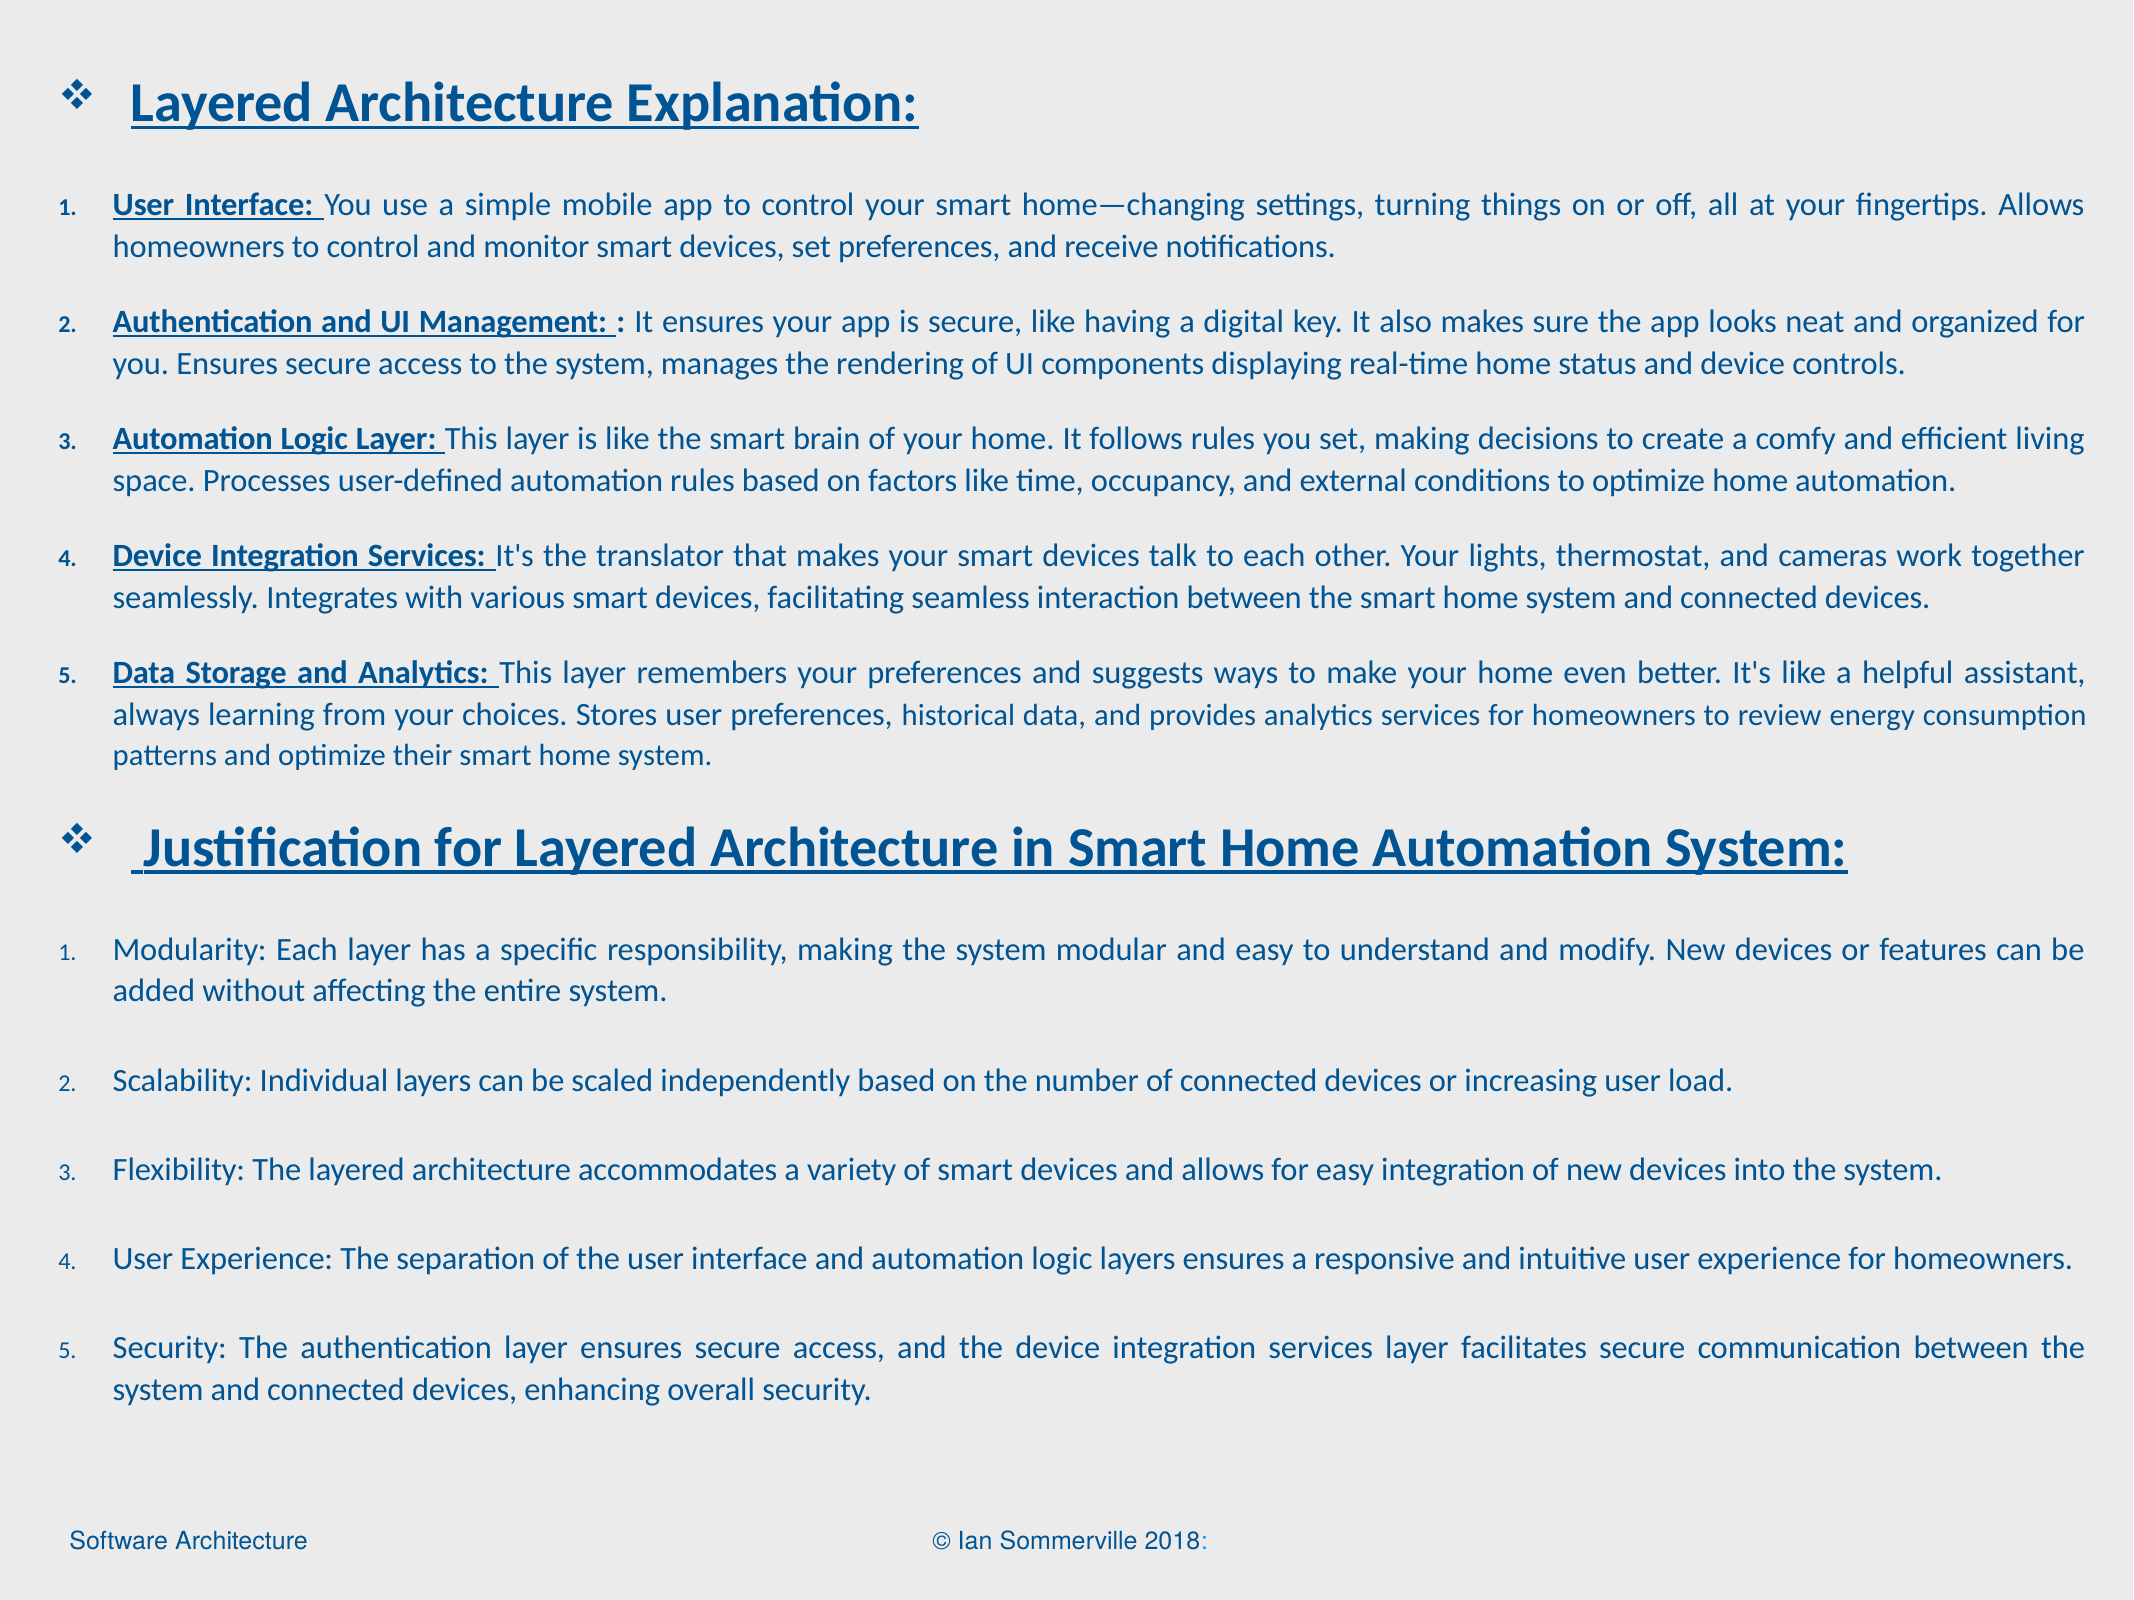

Layered Architecture Explanation:
User Interface: You use a simple mobile app to control your smart home—changing settings, turning things on or off, all at your fingertips. Allows homeowners to control and monitor smart devices, set preferences, and receive notifications.
Authentication and UI Management: : It ensures your app is secure, like having a digital key. It also makes sure the app looks neat and organized for you. Ensures secure access to the system, manages the rendering of UI components displaying real-time home status and device controls.
Automation Logic Layer: This layer is like the smart brain of your home. It follows rules you set, making decisions to create a comfy and efficient living space. Processes user-defined automation rules based on factors like time, occupancy, and external conditions to optimize home automation.
Device Integration Services: It's the translator that makes your smart devices talk to each other. Your lights, thermostat, and cameras work together seamlessly. Integrates with various smart devices, facilitating seamless interaction between the smart home system and connected devices.
Data Storage and Analytics: This layer remembers your preferences and suggests ways to make your home even better. It's like a helpful assistant, always learning from your choices. Stores user preferences, historical data, and provides analytics services for homeowners to review energy consumption patterns and optimize their smart home system.
 Justification for Layered Architecture in Smart Home Automation System:
Modularity: Each layer has a specific responsibility, making the system modular and easy to understand and modify. New devices or features can be added without affecting the entire system.
Scalability: Individual layers can be scaled independently based on the number of connected devices or increasing user load.
Flexibility: The layered architecture accommodates a variety of smart devices and allows for easy integration of new devices into the system.
User Experience: The separation of the user interface and automation logic layers ensures a responsive and intuitive user experience for homeowners.
Security: The authentication layer ensures secure access, and the device integration services layer facilitates secure communication between the system and connected devices, enhancing overall security.